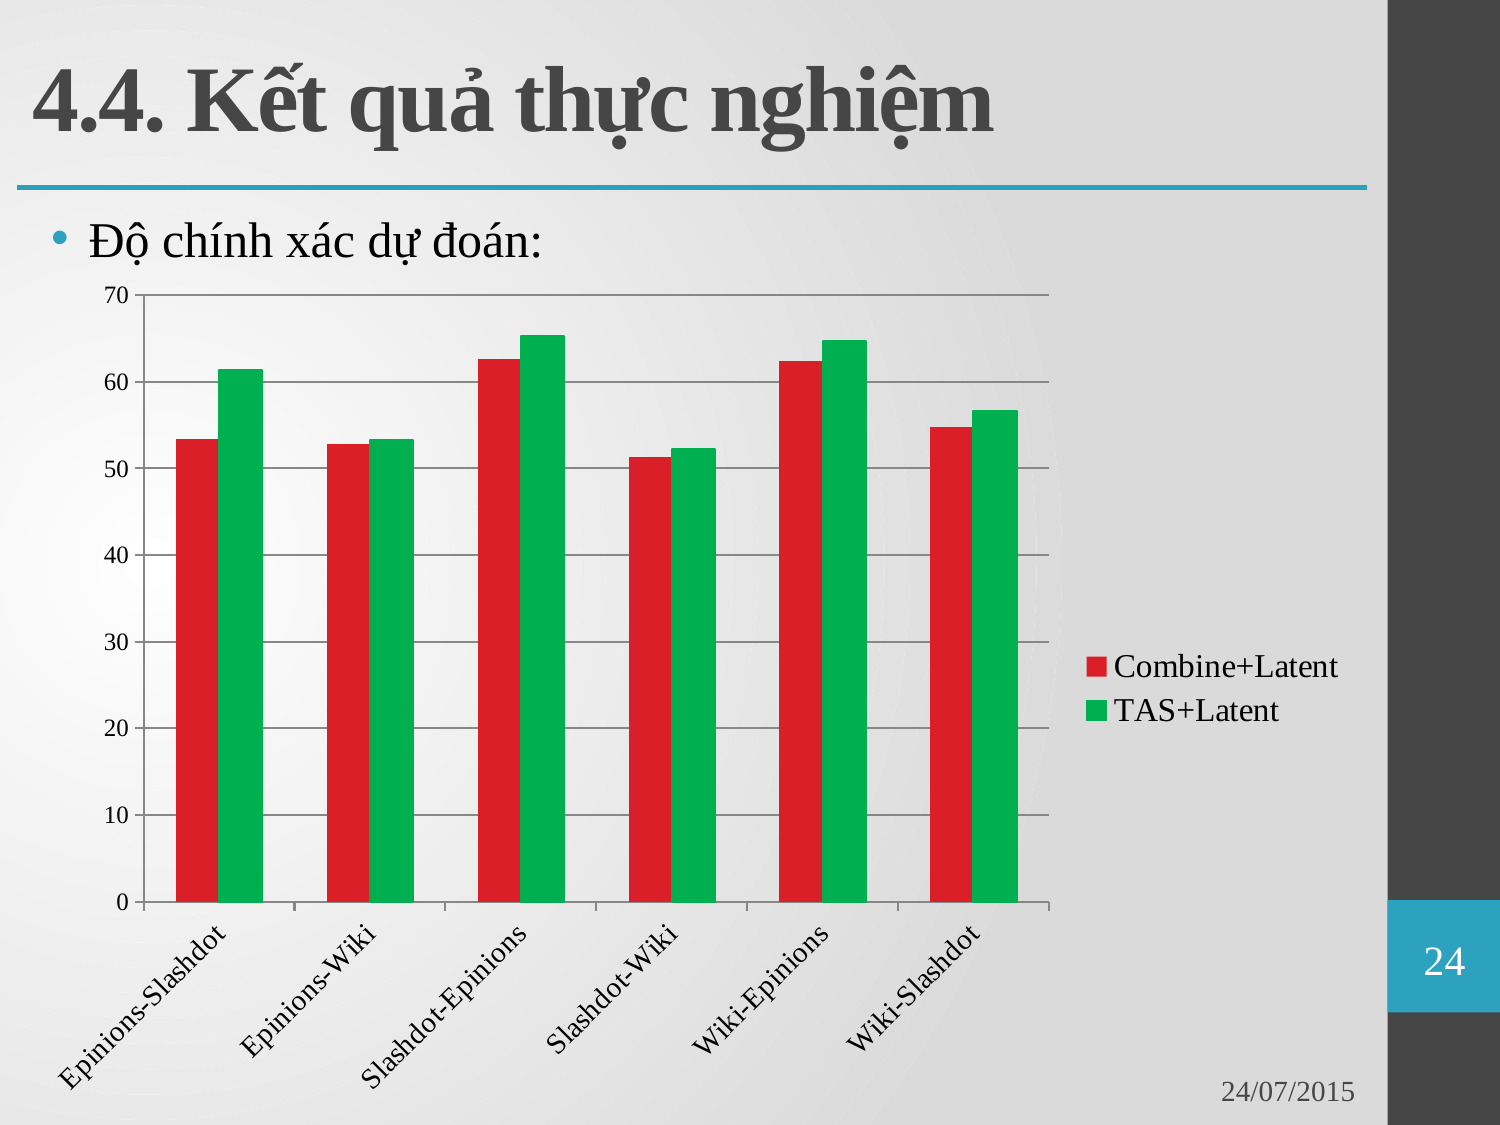

# 4.4. Kết quả thực nghiệm
Độ chính xác dự đoán:

### Chart

| Category | Combine+Latent | TAS+Latent |
|---|---|---|
| Epinions-Slashdot | 53.3825 | 61.4075 |
| Epinions-Wiki | 52.7775 | 53.25 |
| Slashdot-Epinions | 62.589999999999996 | 65.3175 |
| Slashdot-Wiki | 51.3075 | 52.245000000000005 |
| Wiki-Epinions | 62.405 | 64.7375 |
| Wiki-Slashdot | 54.760000000000005 | 56.6275 |
24
24/07/2015